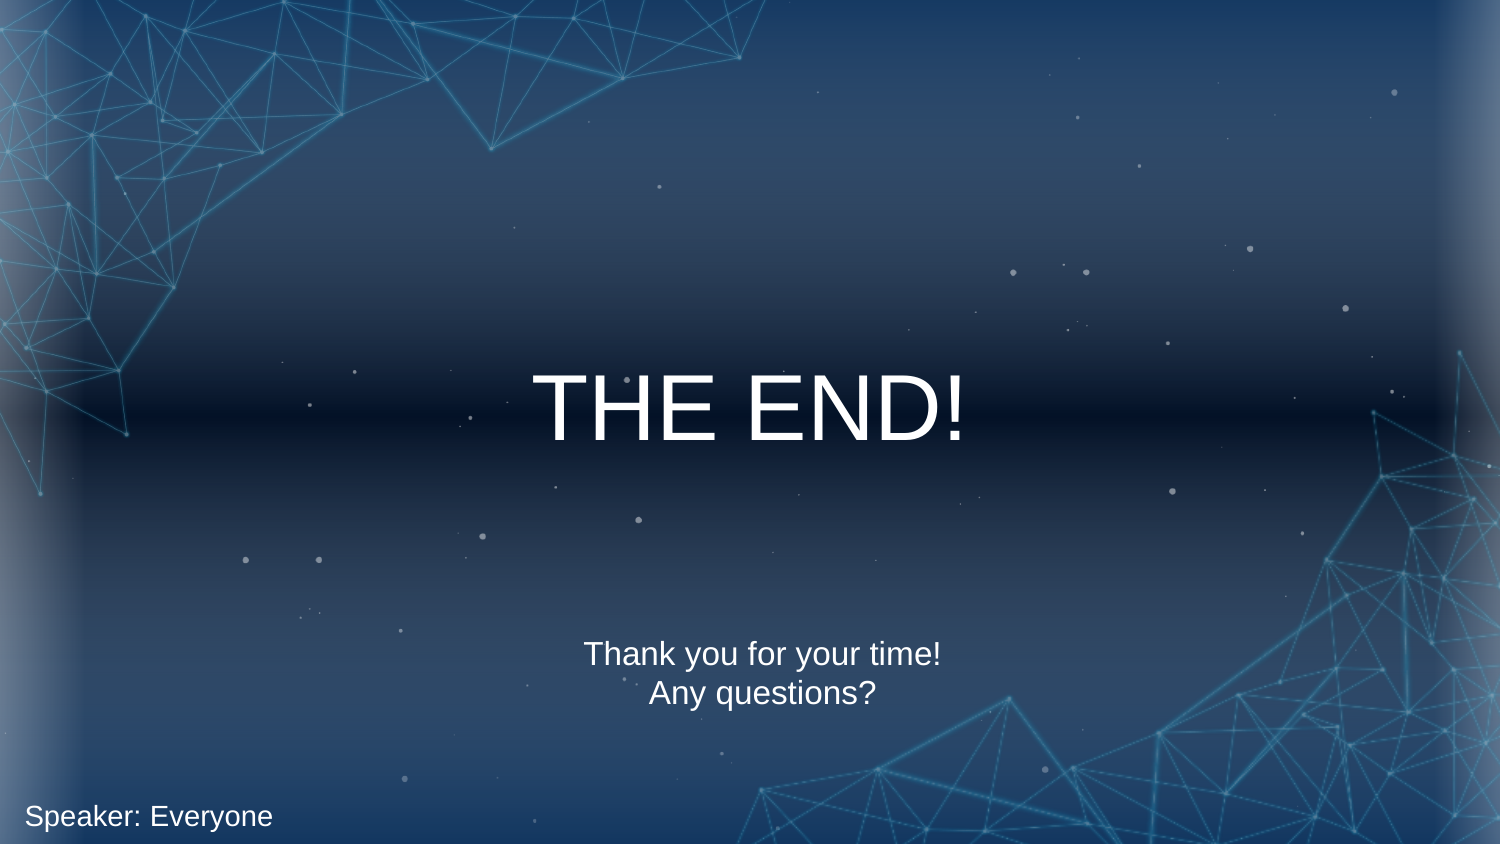

# THE END!
Thank you for your time!
Any questions?
Speaker: Everyone